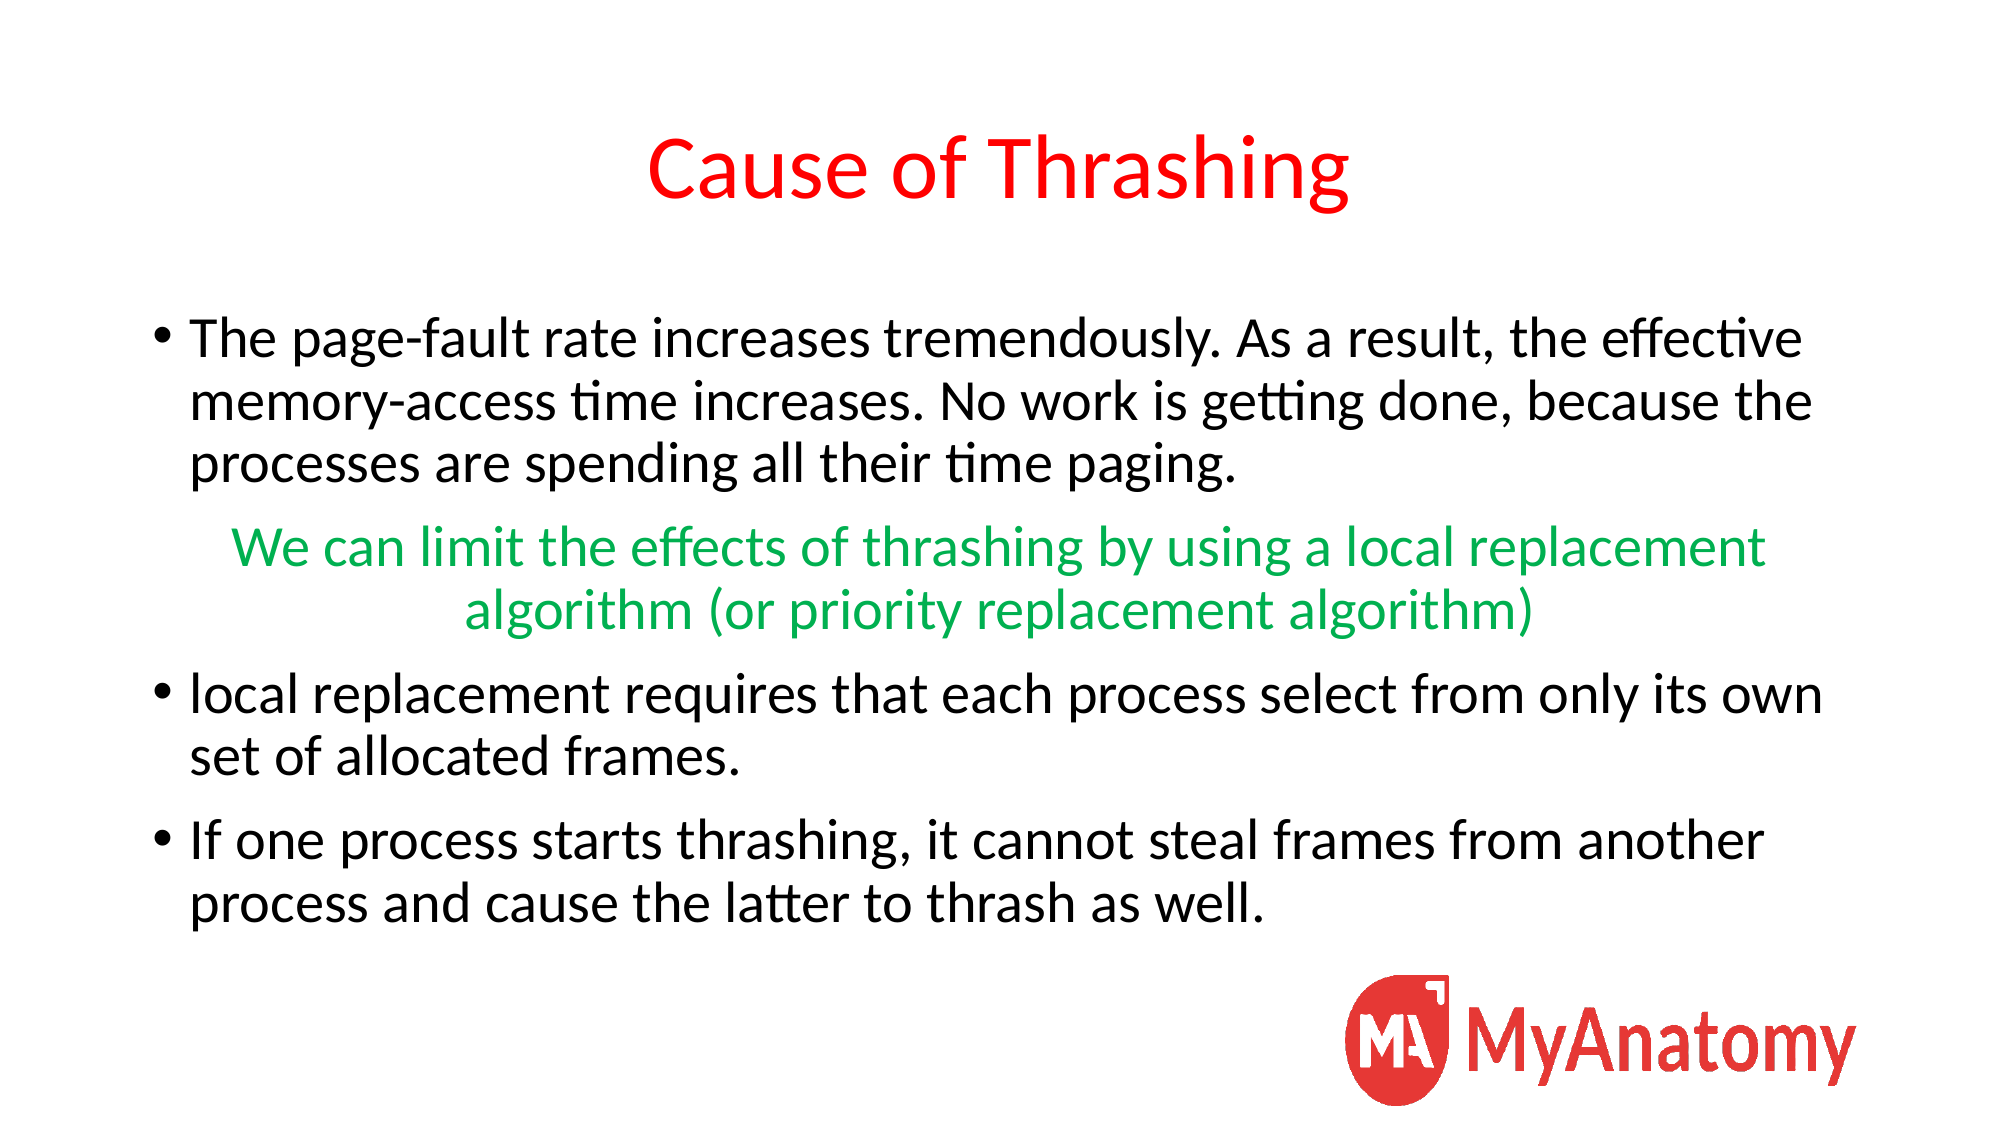

# Cause of Thrashing
The page-fault rate increases tremendously. As a result, the effective memory-access time increases. No work is getting done, because the processes are spending all their time paging.
We can limit the effects of thrashing by using a local replacement algorithm (or priority replacement algorithm)
local replacement requires that each process select from only its own set of allocated frames.
If one process starts thrashing, it cannot steal frames from another process and cause the latter to thrash as well.